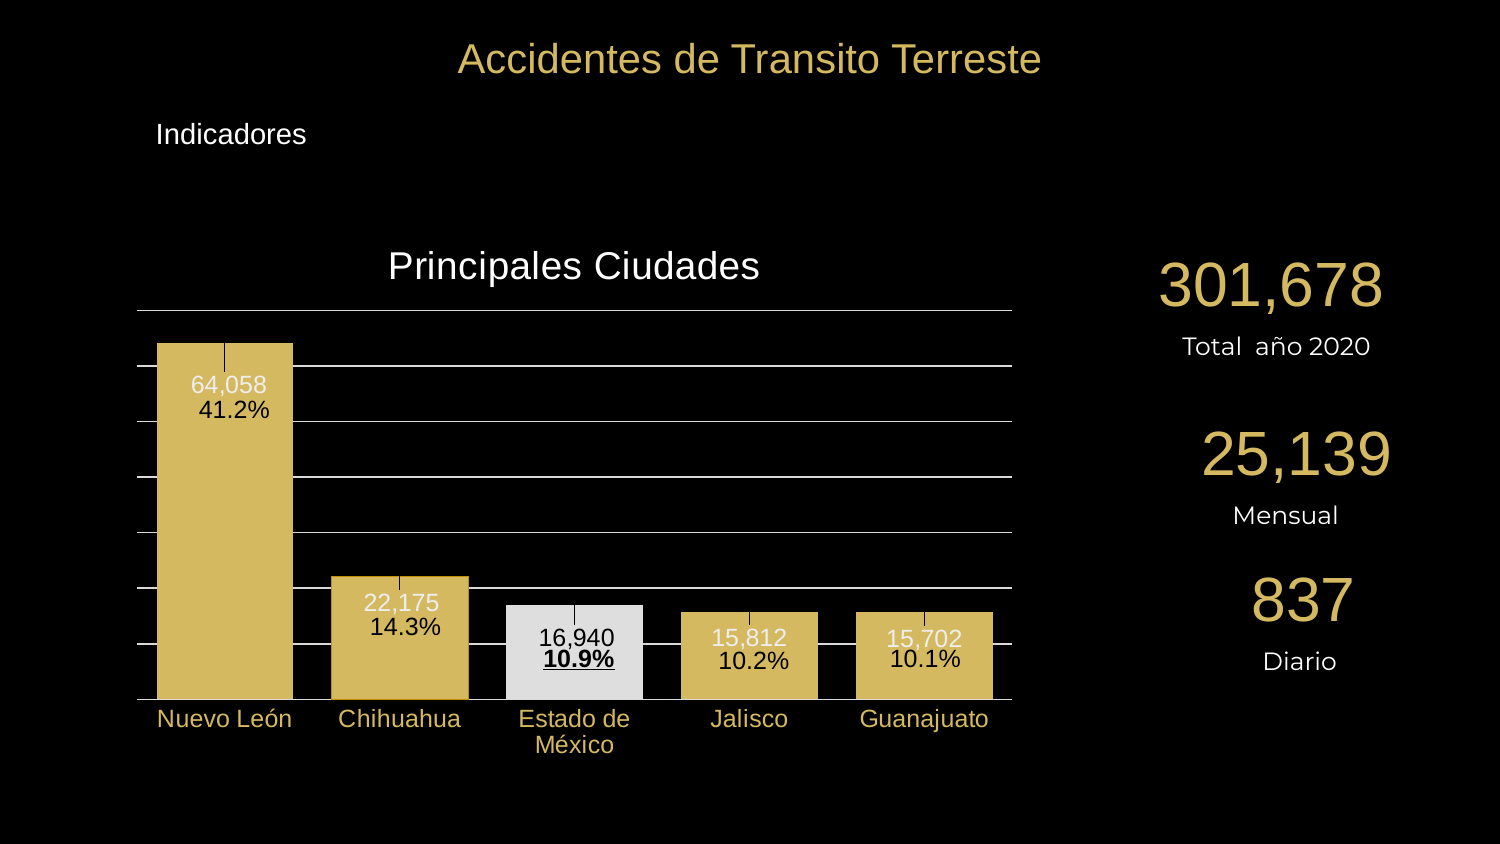

# Accidentes de Transito Terreste
Indicadores

### Chart: Principales Ciudades

| Category | Serie 1 |
|---|---|
| Nuevo León | 64058.0 |
| Chihuahua | 22175.0 |
| Estado de México | 16940.0 |
| Jalisco | 15812.0 |
| Guanajuato | 15702.0 |
301,678
Total  año 2020
41.2%
25,139
Mensual

837
14.3%
Diario

10.1%
10.9%
10.2%